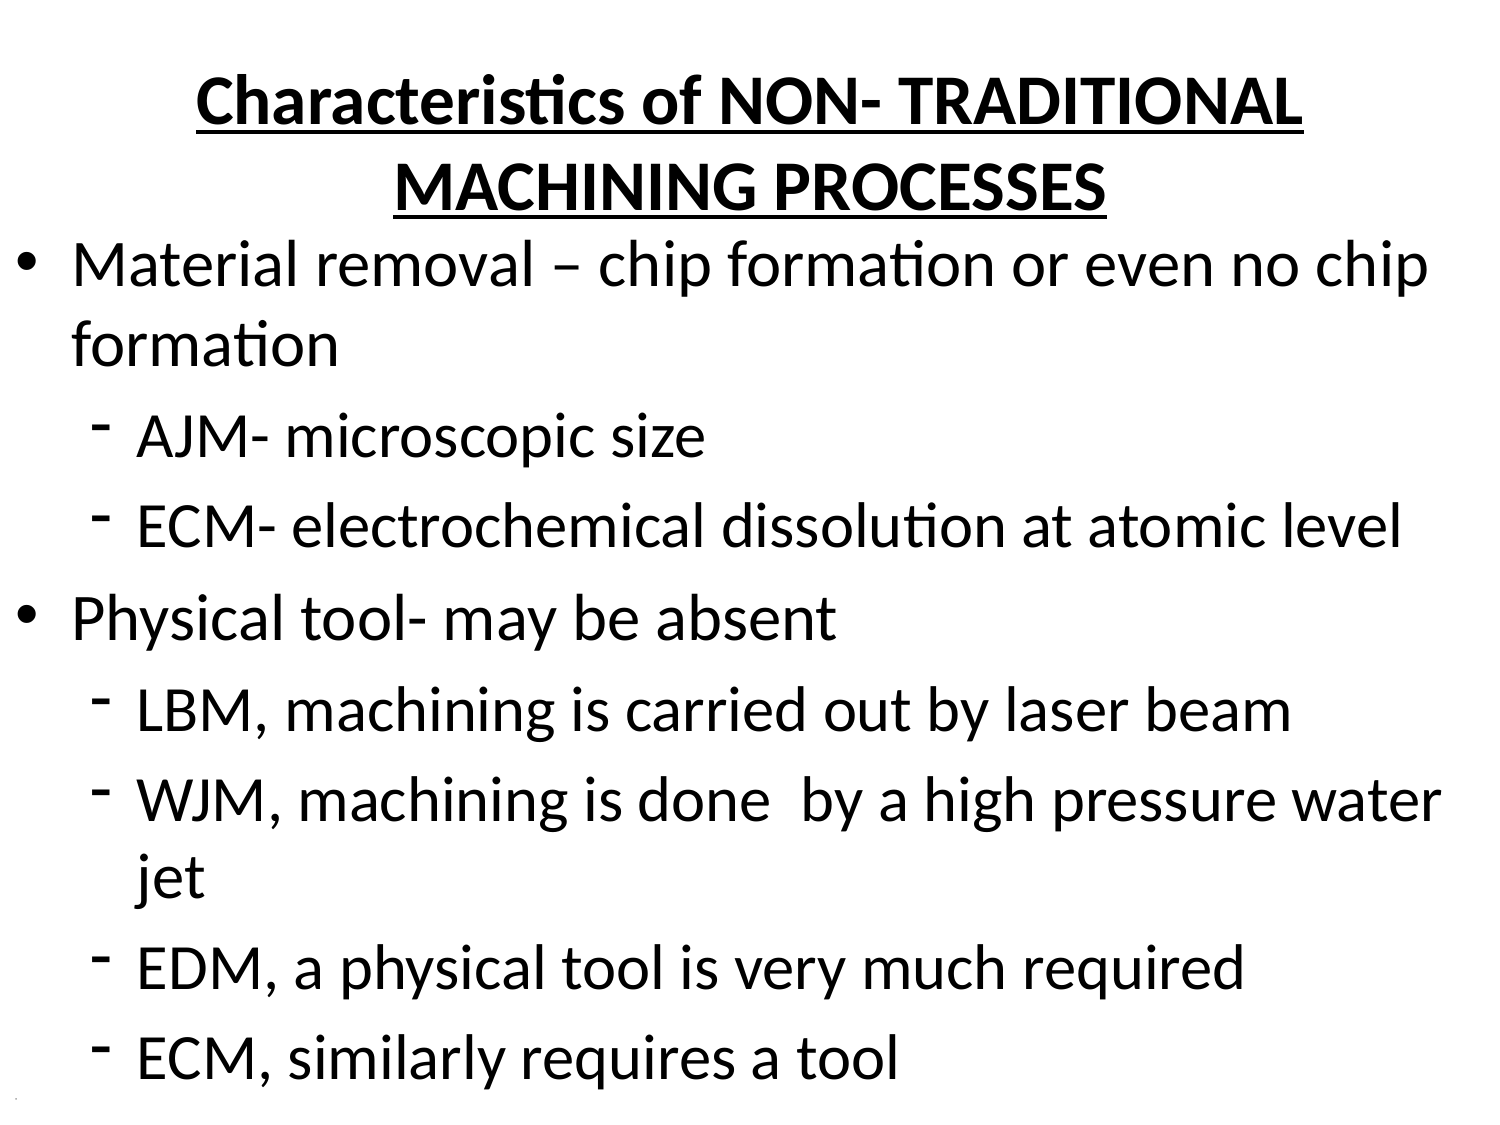

# Characteristics of NON- TRADITIONAL MACHINING PROCESSES
Material removal – chip formation or even no chip formation
AJM- microscopic size
ECM- electrochemical dissolution at atomic level
Physical tool- may be absent
LBM, machining is carried out by laser beam
WJM, machining is done  by a high pressure water jet
EDM, a physical tool is very much required
ECM, similarly requires a tool
-